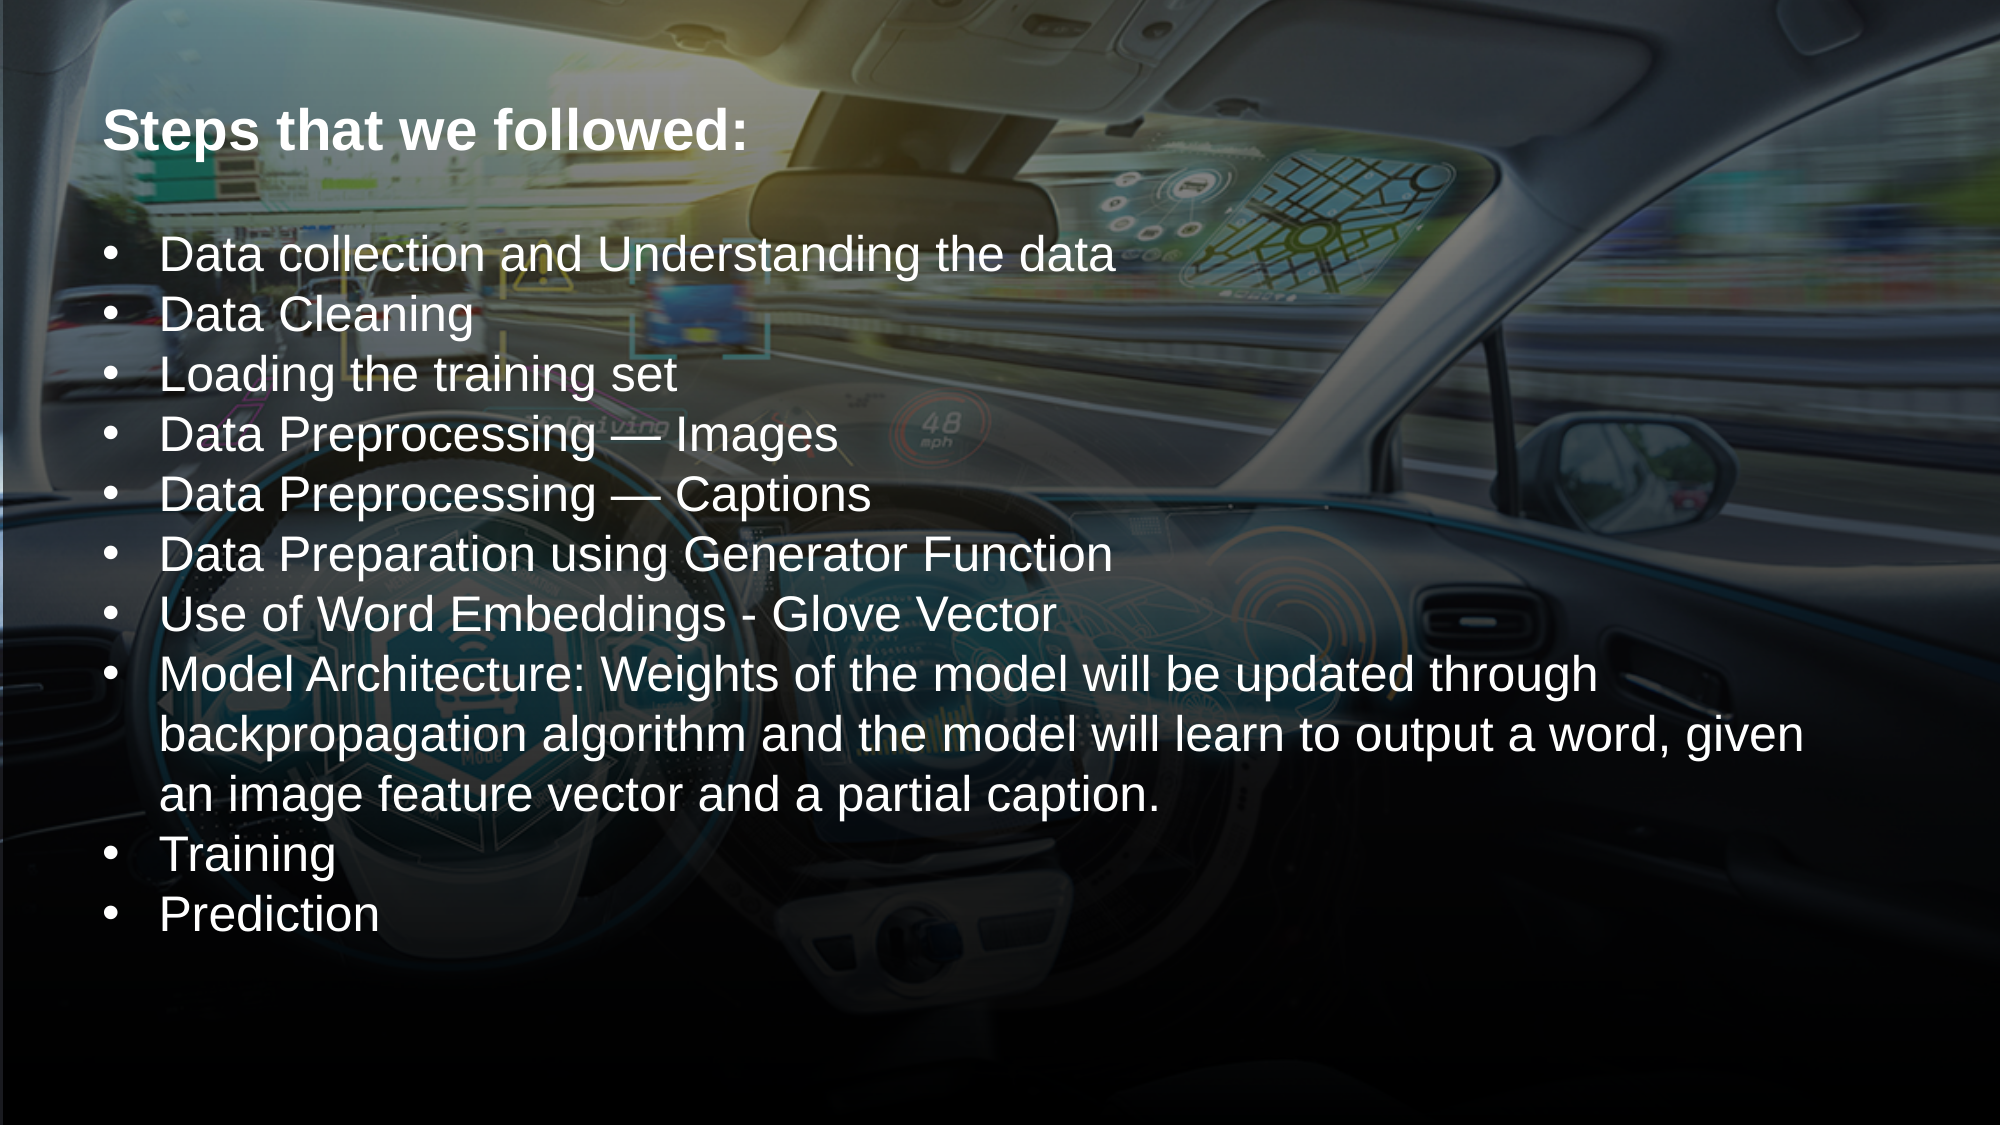

Steps that we followed:

Data collection and Understanding the data
Data Cleaning
Loading the training set
Data Preprocessing — Images
Data Preprocessing — Captions
Data Preparation using Generator Function
Use of Word Embeddings - Glove Vector
Model Architecture: Weights of the model will be updated through backpropagation algorithm and the model will learn to output a word, given an image feature vector and a partial caption.
Training
Prediction